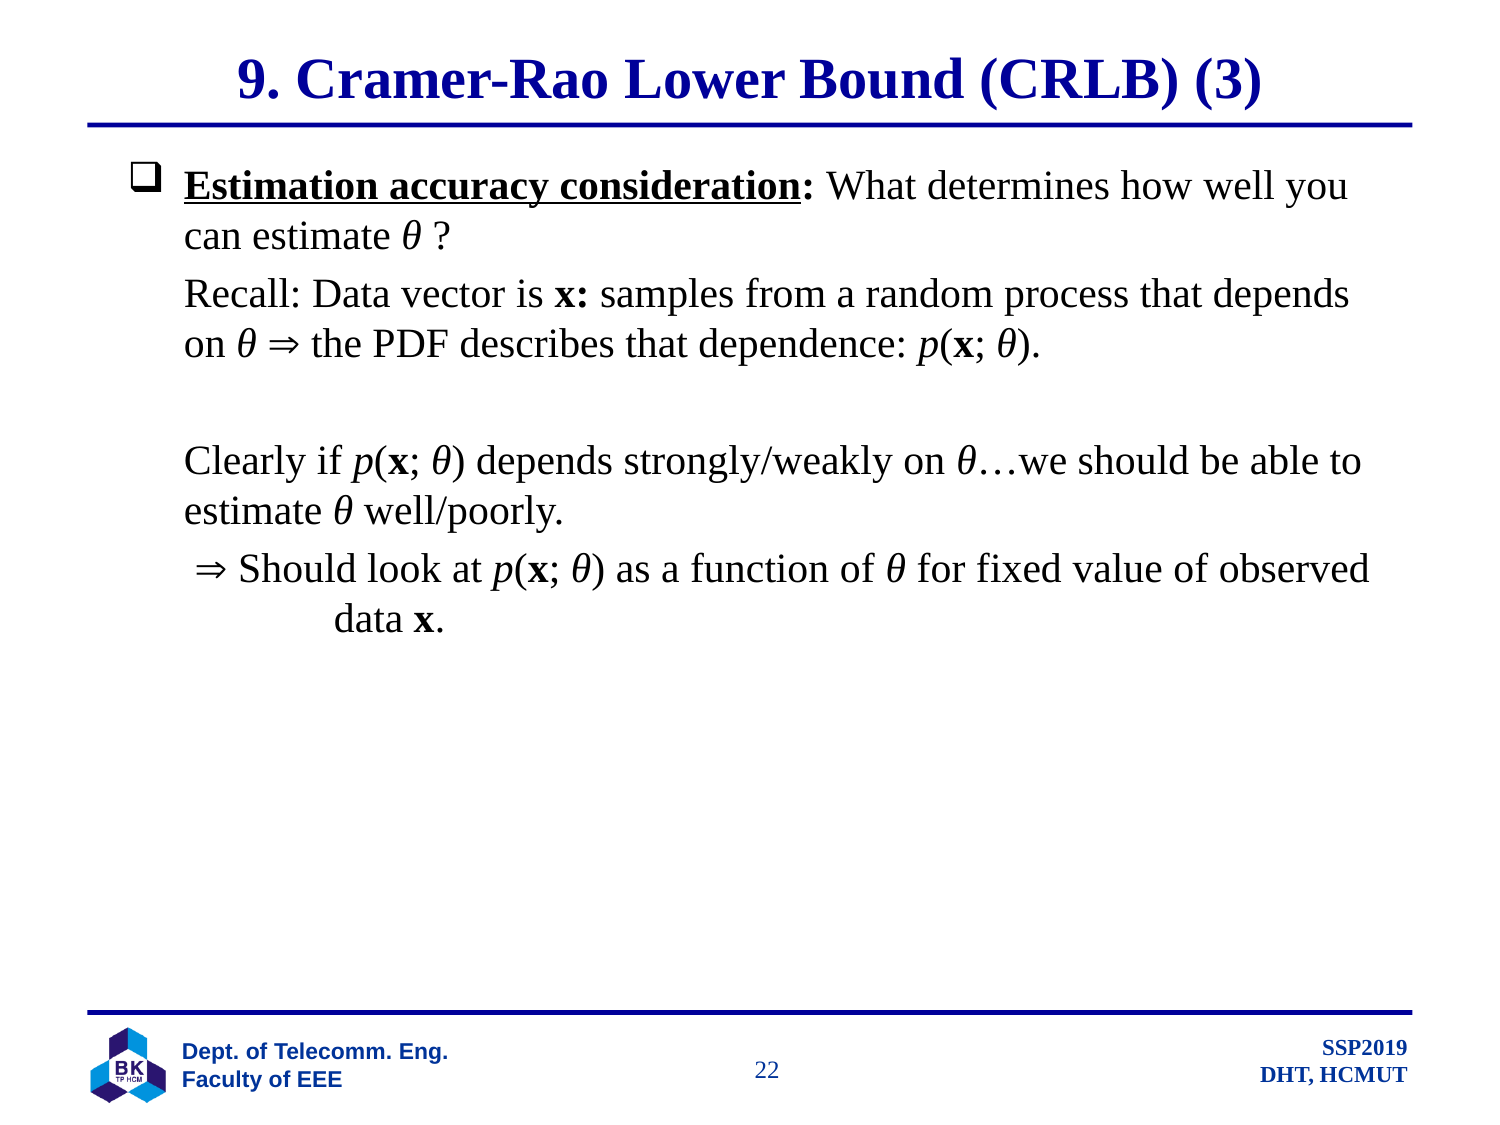

# 9. Cramer-Rao Lower Bound (CRLB) (3)
Estimation accuracy consideration: What determines how well you can estimate θ ?
	Recall: Data vector is x: samples from a random process that depends on θ ⇒ the PDF describes that dependence: p(x; θ).

	Clearly if p(x; θ) depends strongly/weakly on θ…we should be able to estimate θ well/poorly.
	 ⇒ Should look at p(x; θ) as a function of θ for fixed value of observed 	data x.

		  22